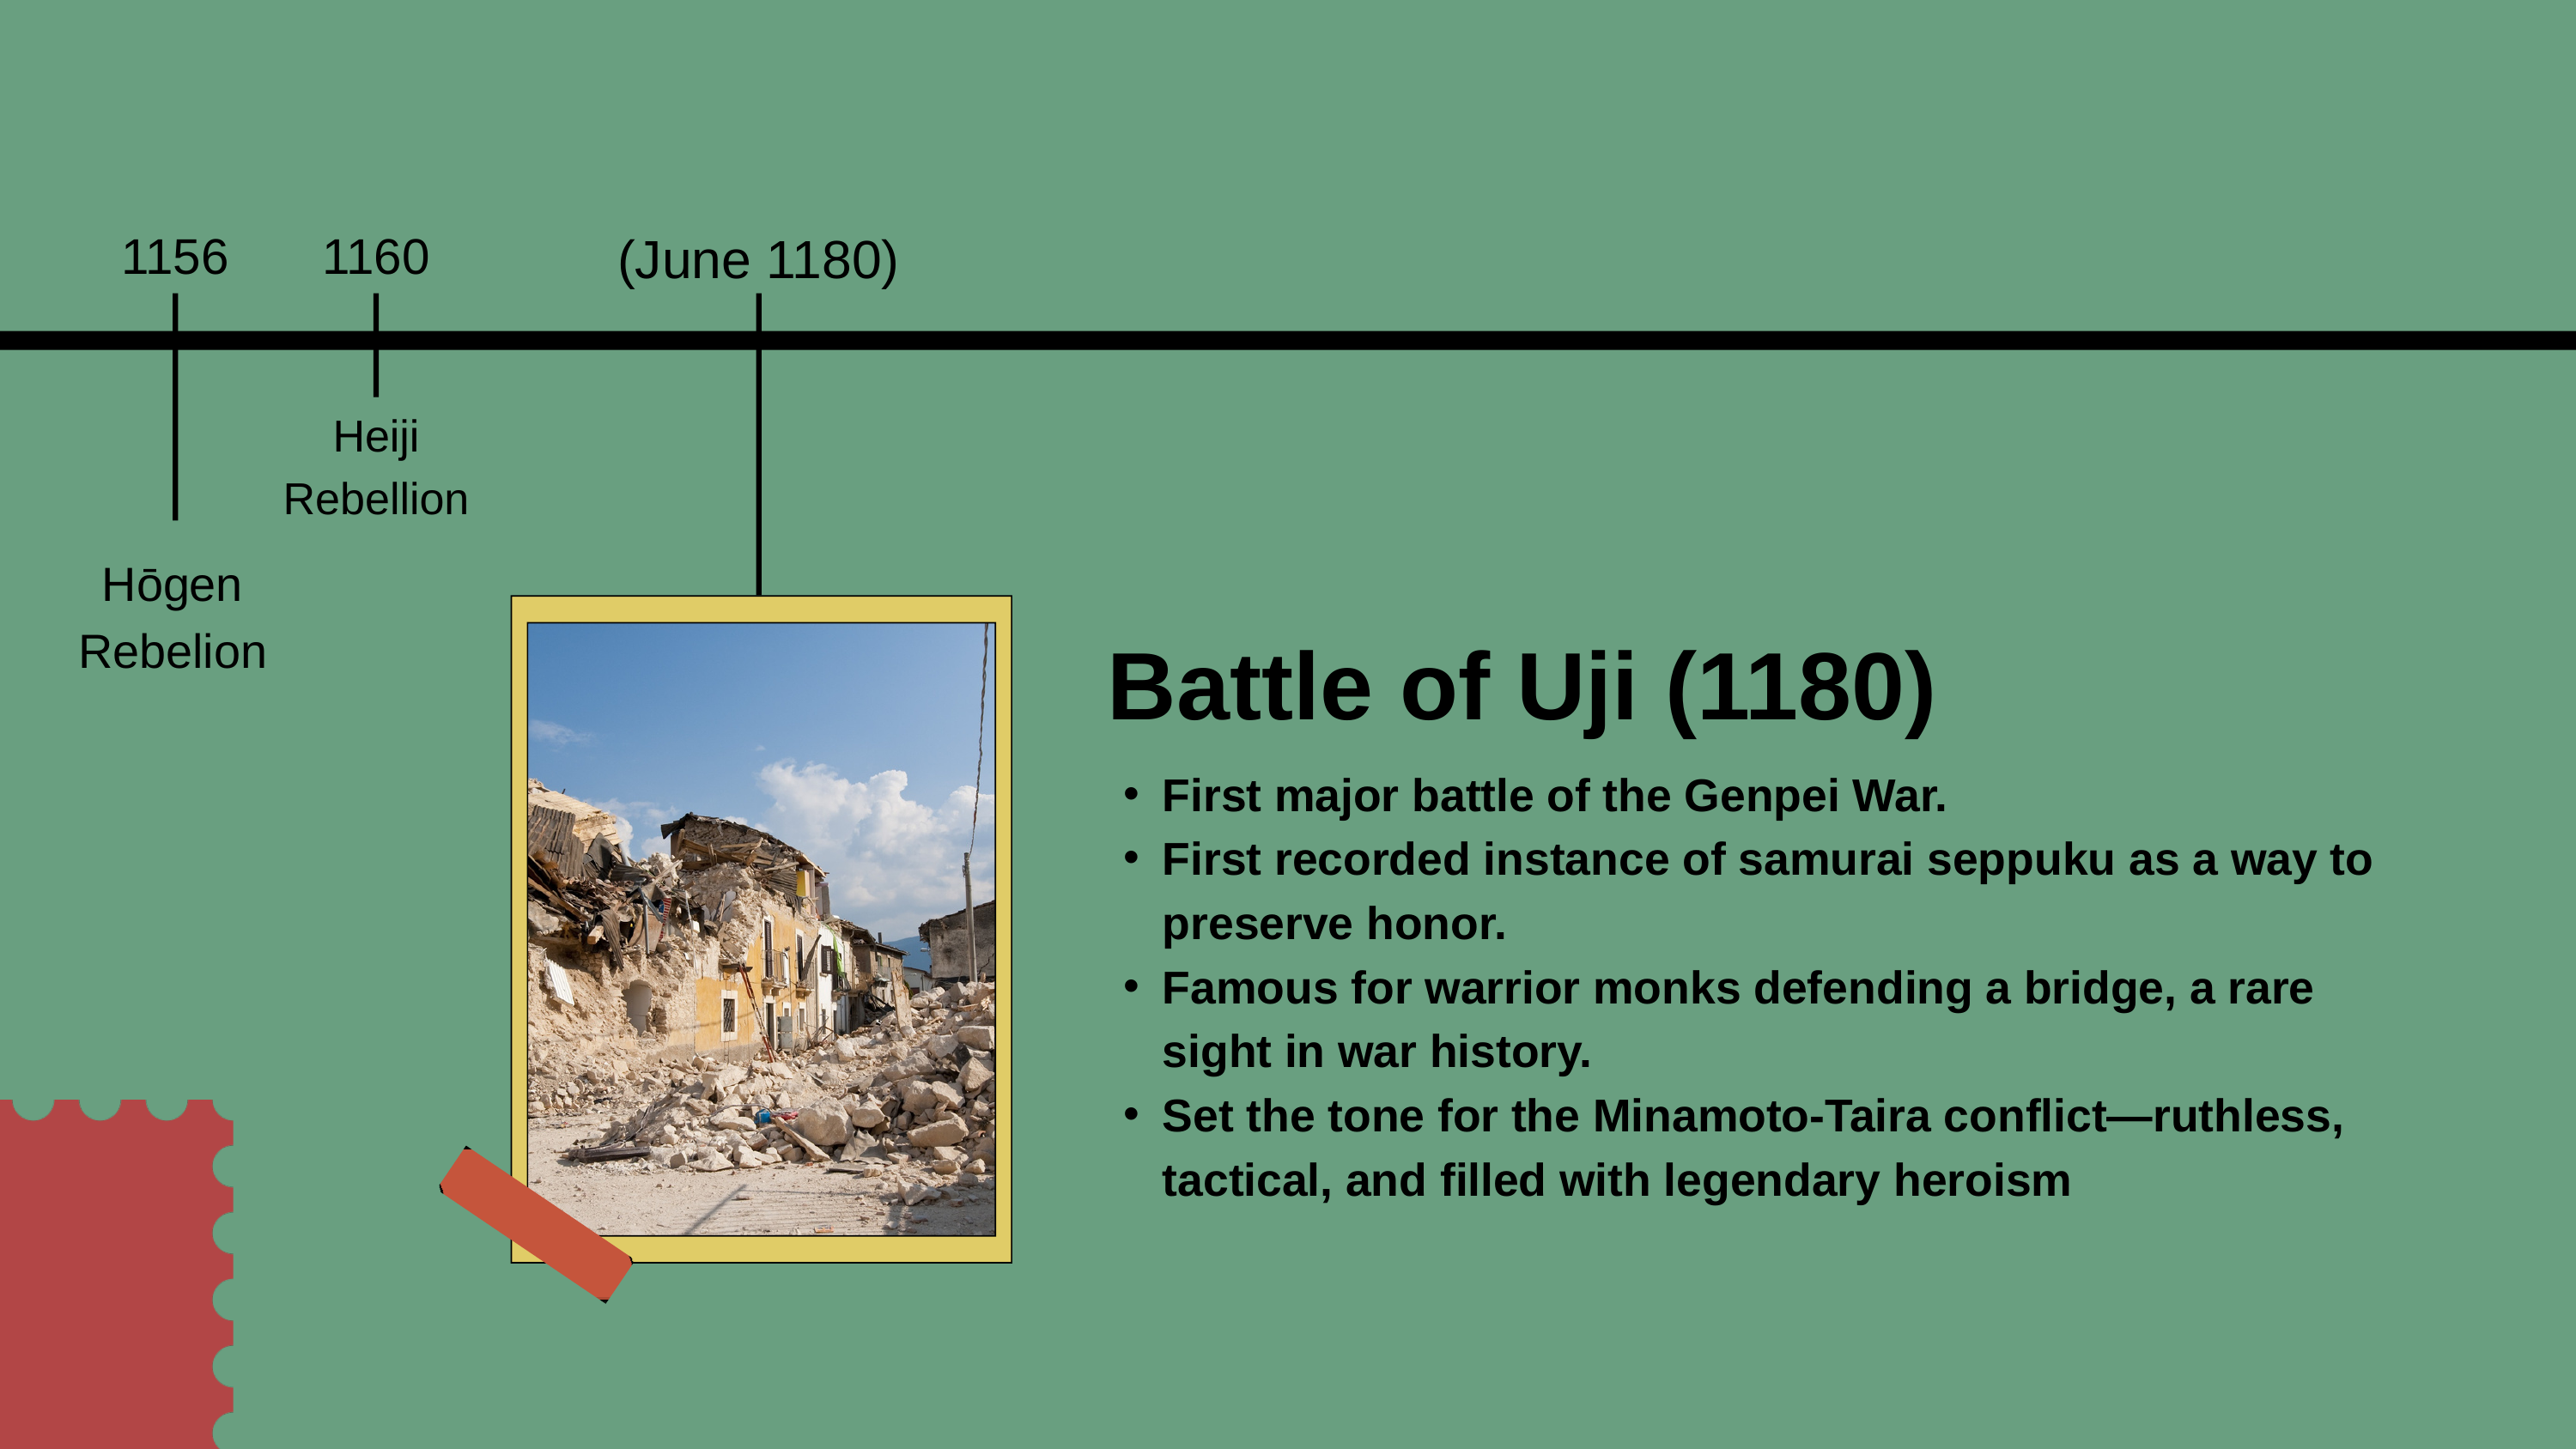

1156
1160
(June 1180)

Heiji
Rebellion
Hōgen
Rebelion

Battle of Uji (1180)
First major battle of the Genpei War.
First recorded instance of samurai seppuku as a way to preserve honor.
Famous for warrior monks defending a bridge, a rare sight in war history.
Set the tone for the Minamoto-Taira conflict—ruthless, tactical, and filled with legendary heroism